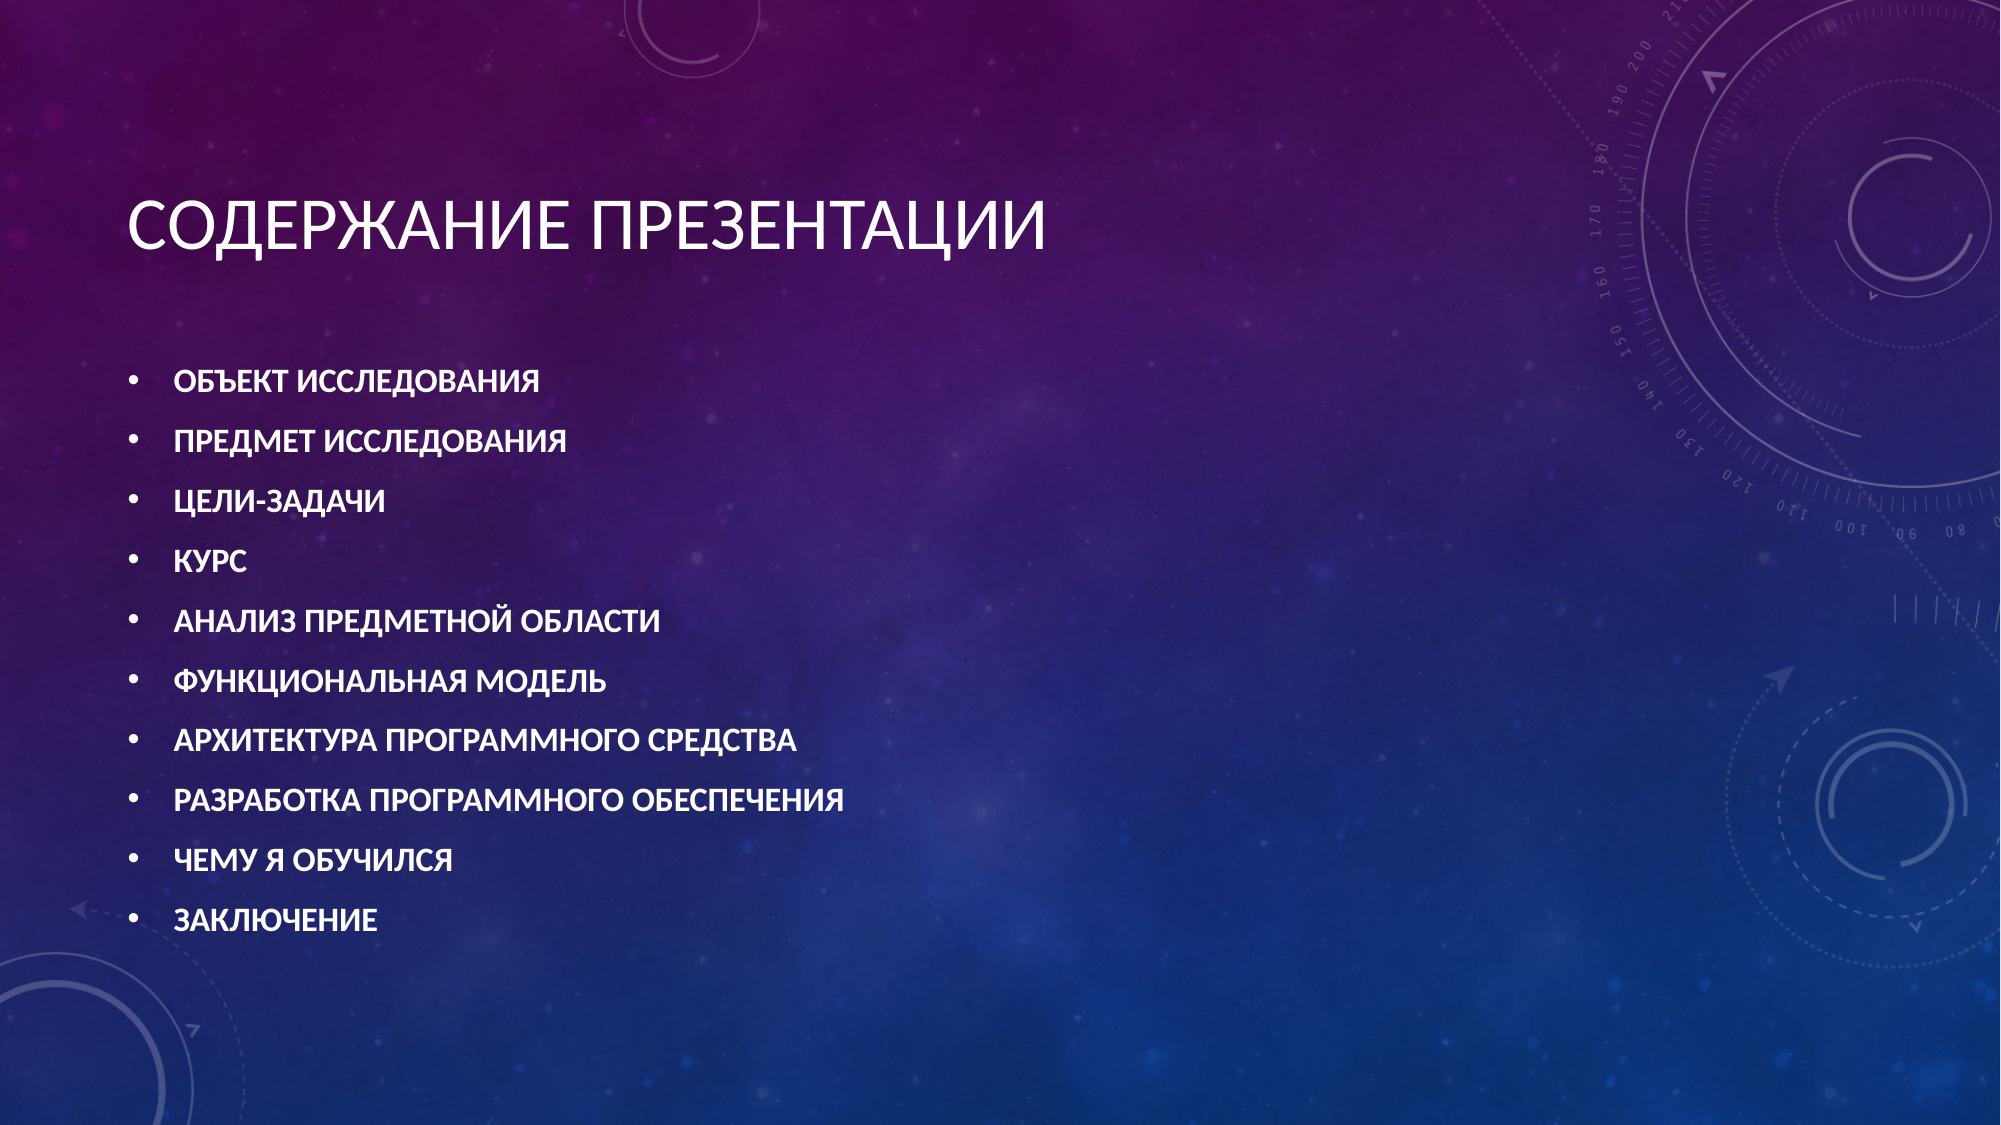

# Содержание презентации
ОБЪЕКТ ИССЛЕДОВАНИЯ
ПРЕДМЕТ ИССЛЕДОВАНИЯ
ЦЕЛИ-ЗАДАЧИ
КУРС
АНАЛИЗ ПРЕДМЕТНОЙ ОБЛАСТИ
ФУНКЦИОНАЛЬНАЯ МОДЕЛЬ
АРХИТЕКТУРА ПРОГРАММНОГО СРЕДСТВА
РАЗРАБОТКА ПРОГРАММНОГО ОБЕСПЕЧЕНИЯ
ЧЕМУ Я ОБУЧИЛСЯ
ЗАКЛЮЧЕНИЕ